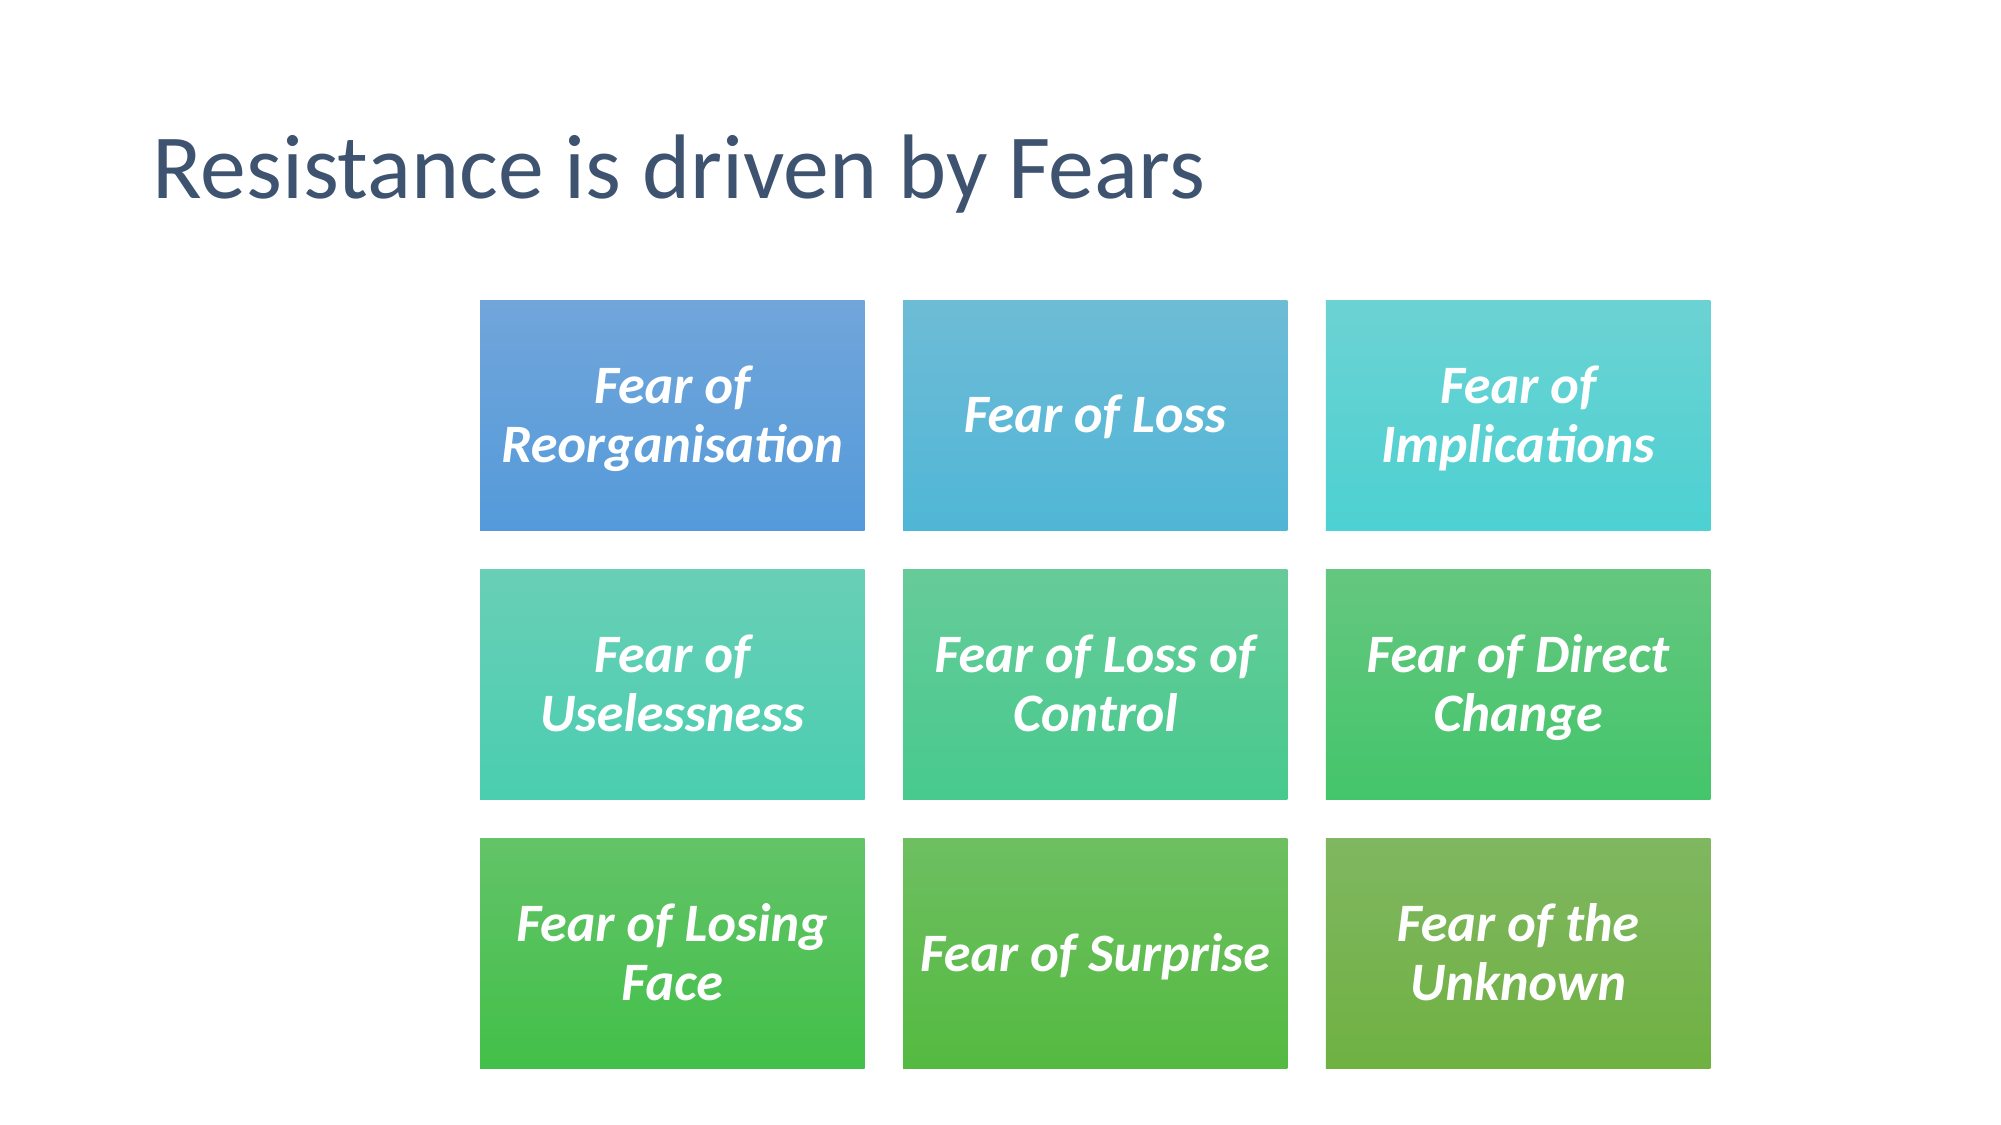

# Resistance is driven by Fears
Fear of Reorganisation
Fear of Loss
Fear of Implications
Fear of Uselessness
Fear of Loss of Control
Fear of Direct Change
Fear of Losing Face
Fear of Surprise
Fear of the Unknown